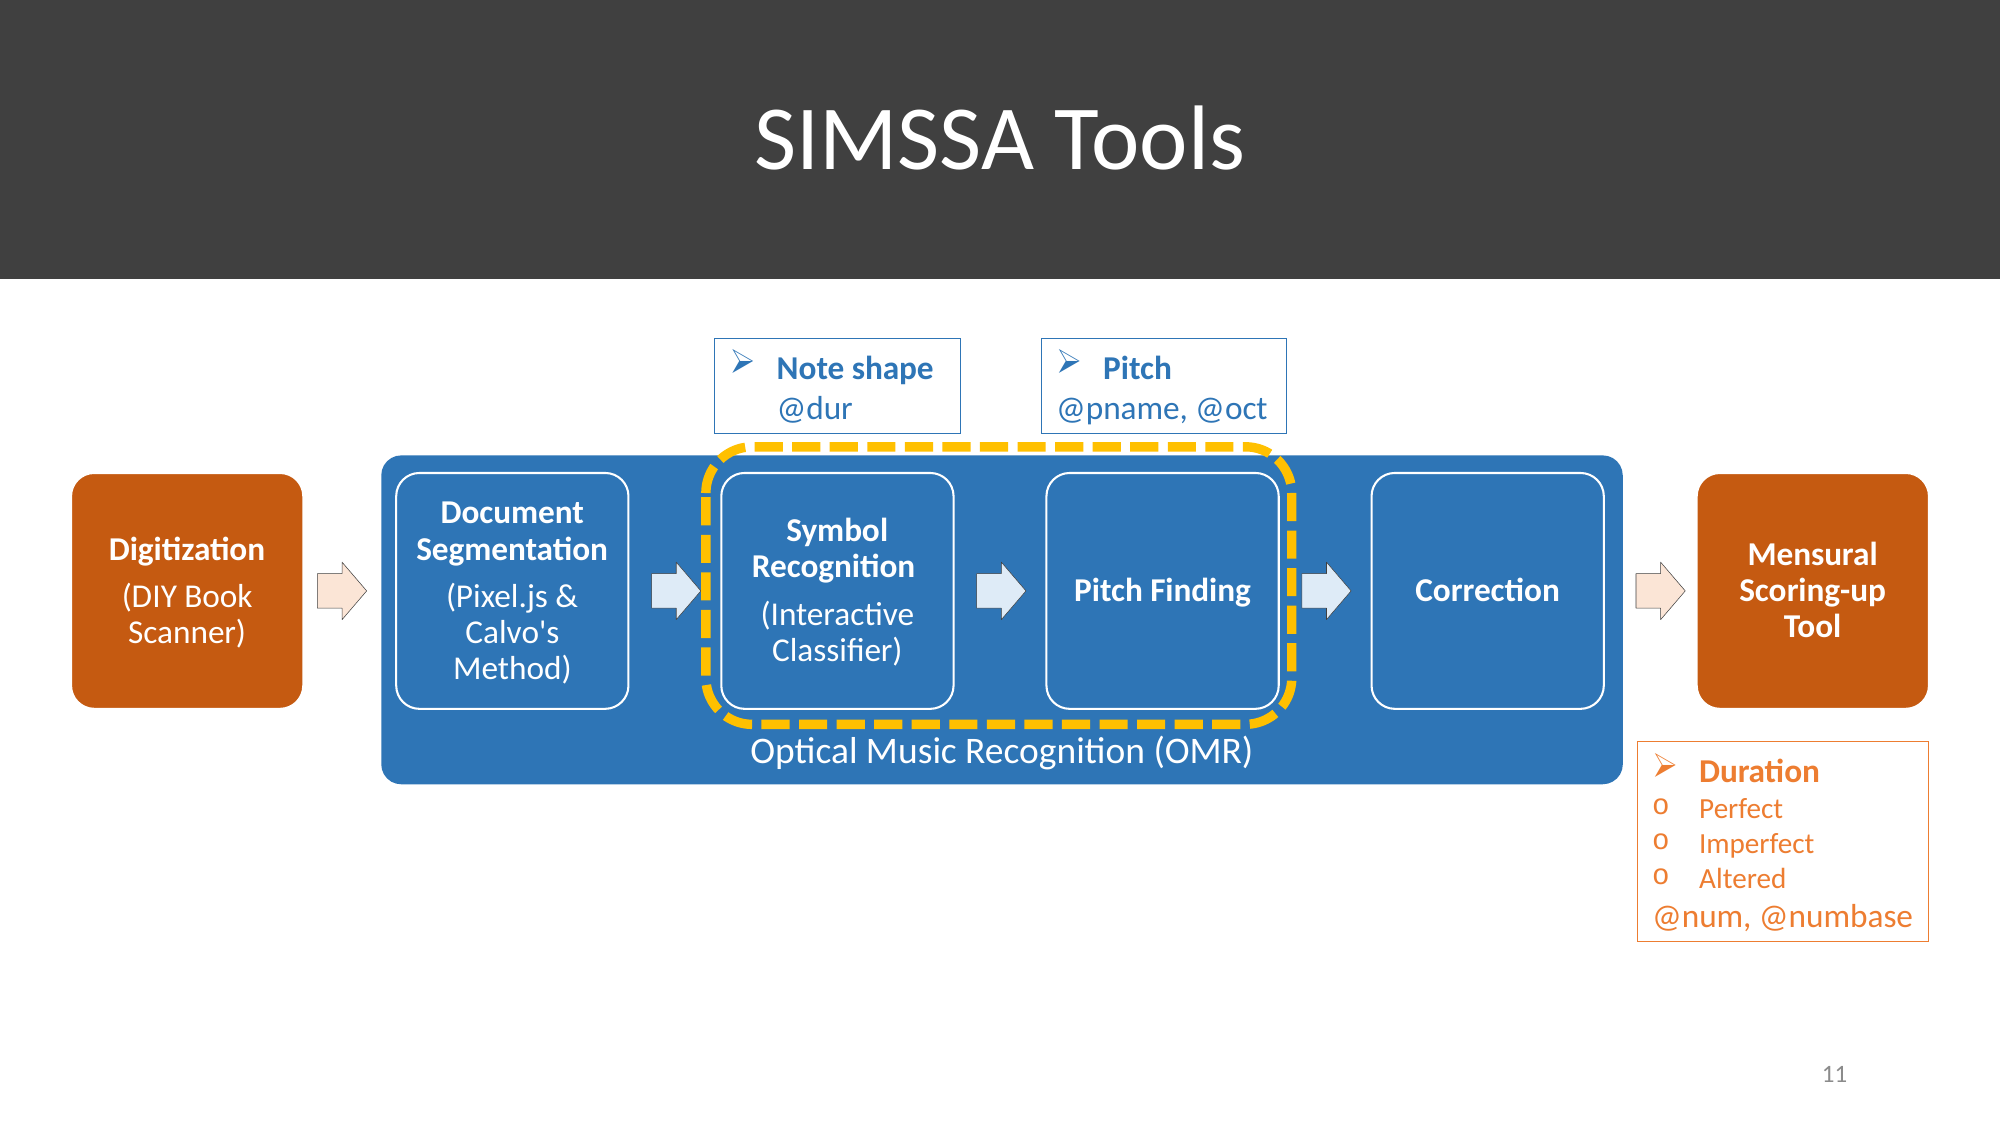

# SIMSSA Tools
Note shape @dur
Pitch
@pname, @oct

Optical Music Recognition (OMR)
Digitization
(DIY Book Scanner)
Document Segmentation
(Pixel.js & Calvo's Method)
Symbol Recognition
(Interactive Classifier)
Pitch Finding
Correction
Mensural Scoring-up Tool

Duration
Perfect
Imperfect
Altered
@num, @numbase
11